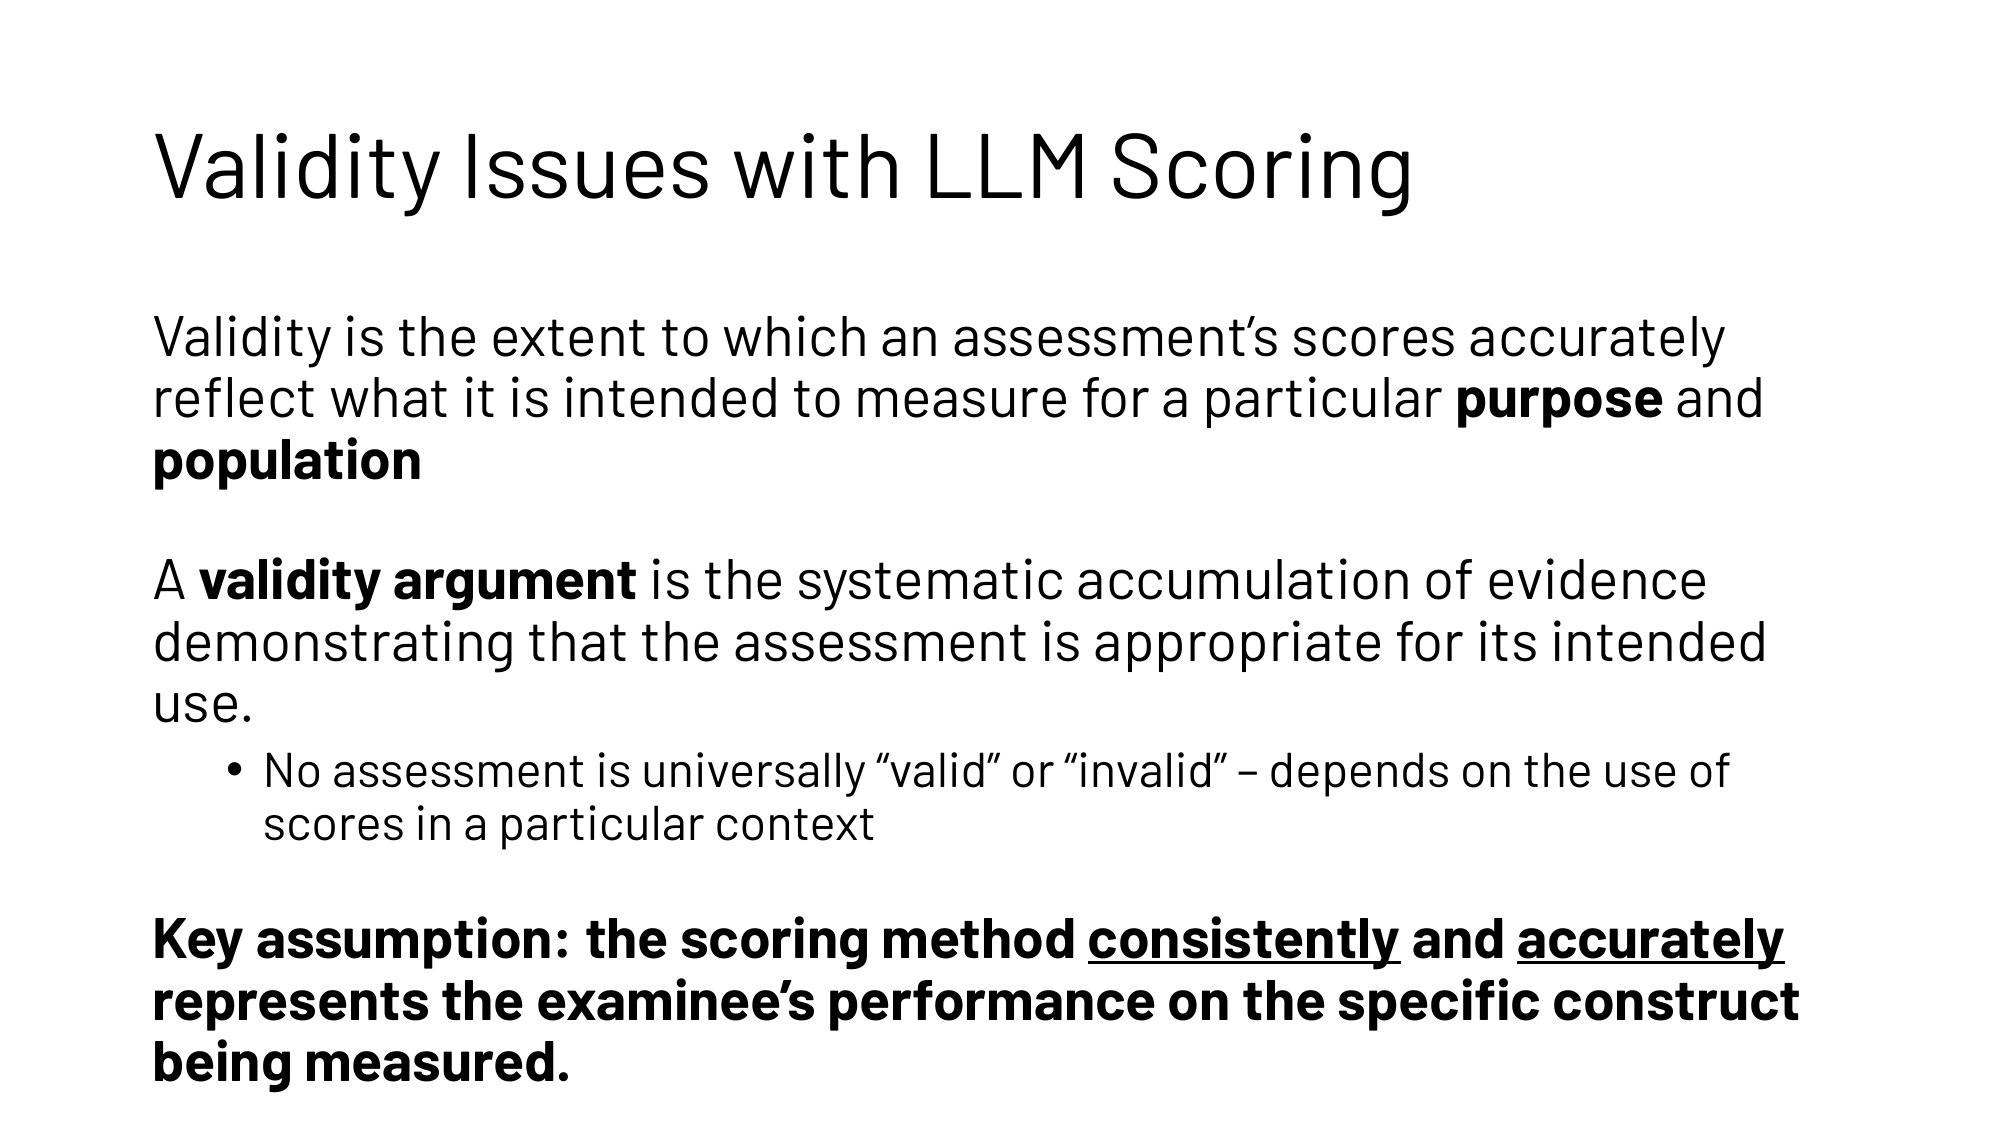

# Validity Issues with LLM Scoring
Validity is the extent to which an assessment’s scores accurately reflect what it is intended to measure for a particular purpose and population

A validity argument is the systematic accumulation of evidence demonstrating that the assessment is appropriate for its intended use.
No assessment is universally “valid” or “invalid” – depends on the use of scores in a particular context

Key assumption: the scoring method consistently and accurately represents the examinee’s performance on the specific construct being measured.